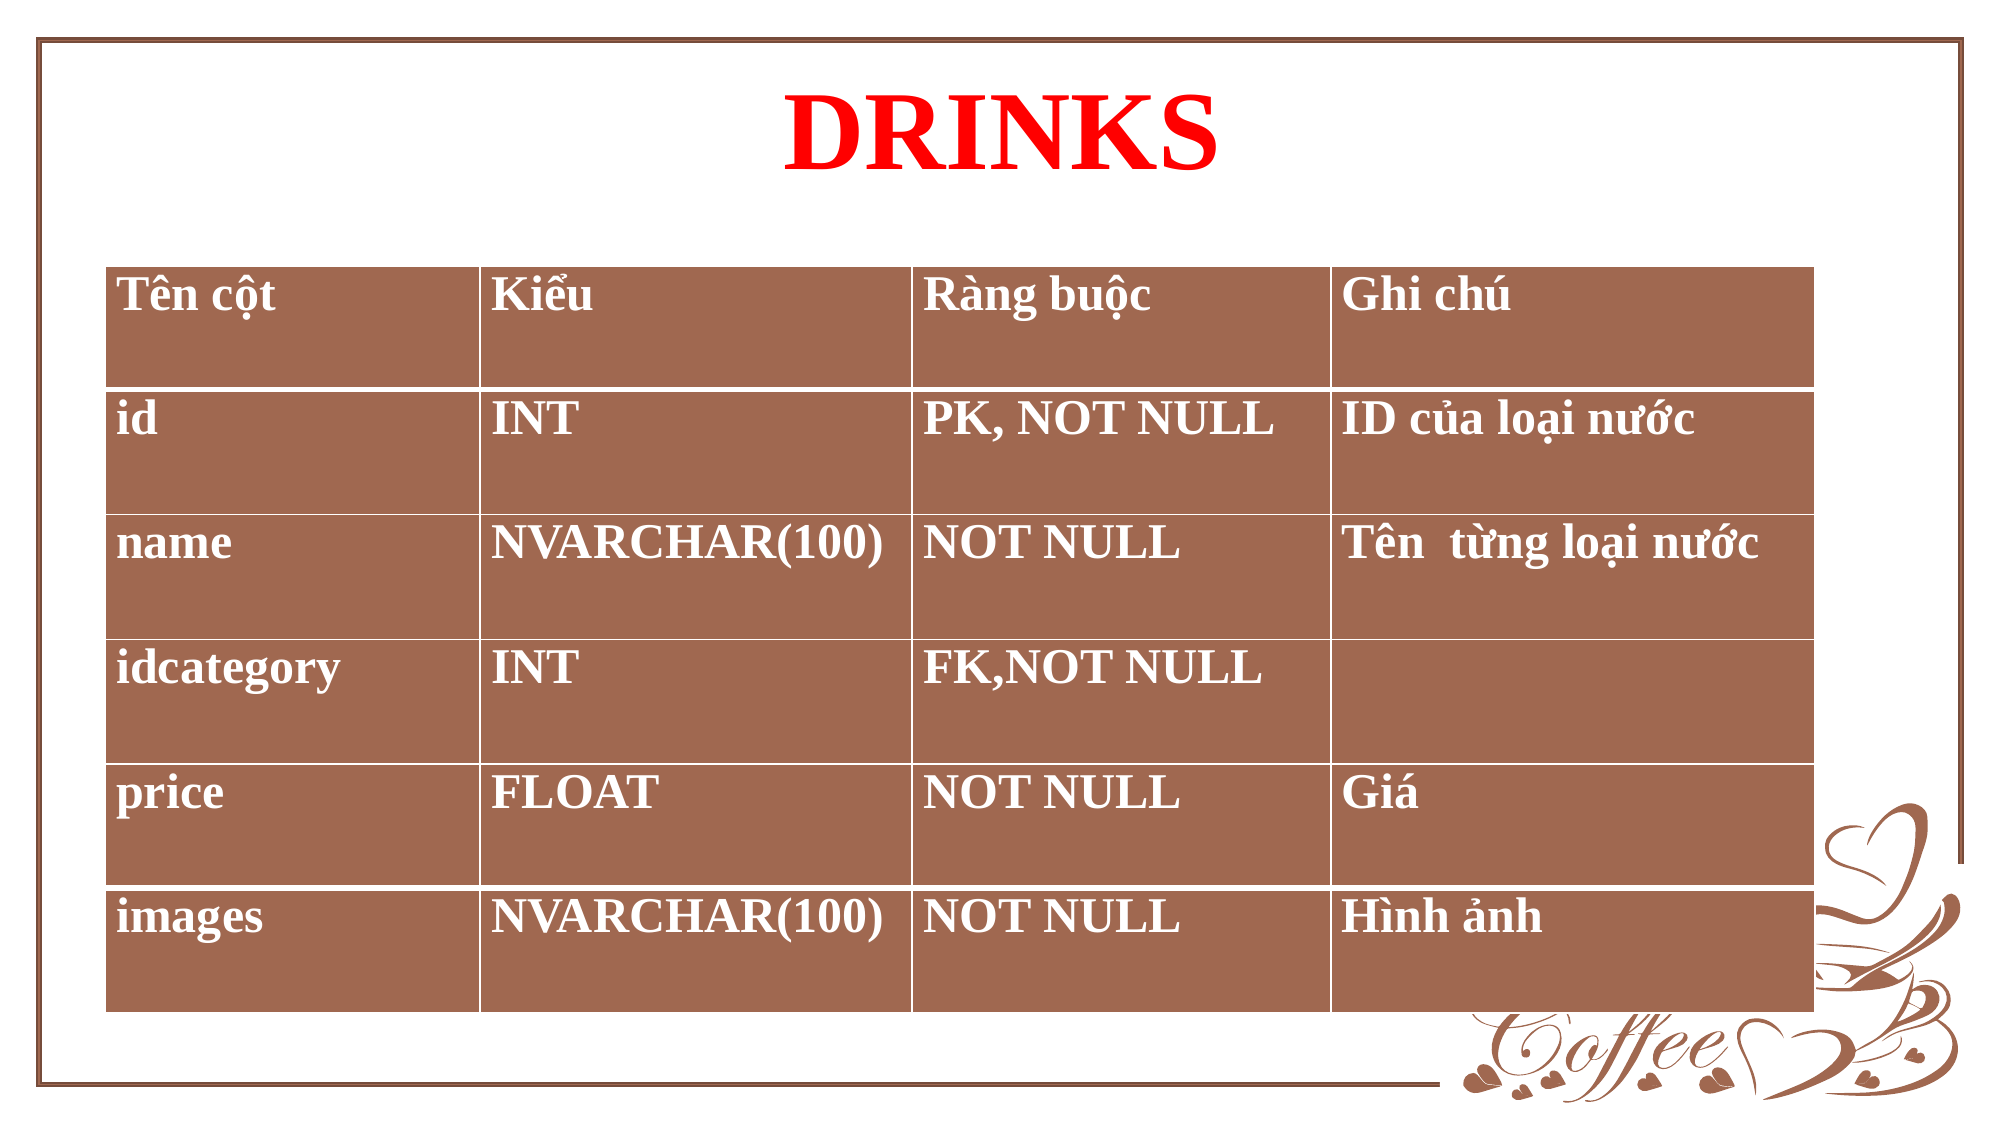

DRINKS
| Tên cột | Kiểu | Ràng buộc | Ghi chú |
| --- | --- | --- | --- |
| id | INT | PK, NOT NULL | ID của loại nước |
| name | NVARCHAR(100) | NOT NULL | Tên từng loại nước |
| idcategory | INT | FK,NOT NULL |  |
| price | FLOAT | NOT NULL | Giá |
| images | NVARCHAR(100) | NOT NULL | Hình ảnh |